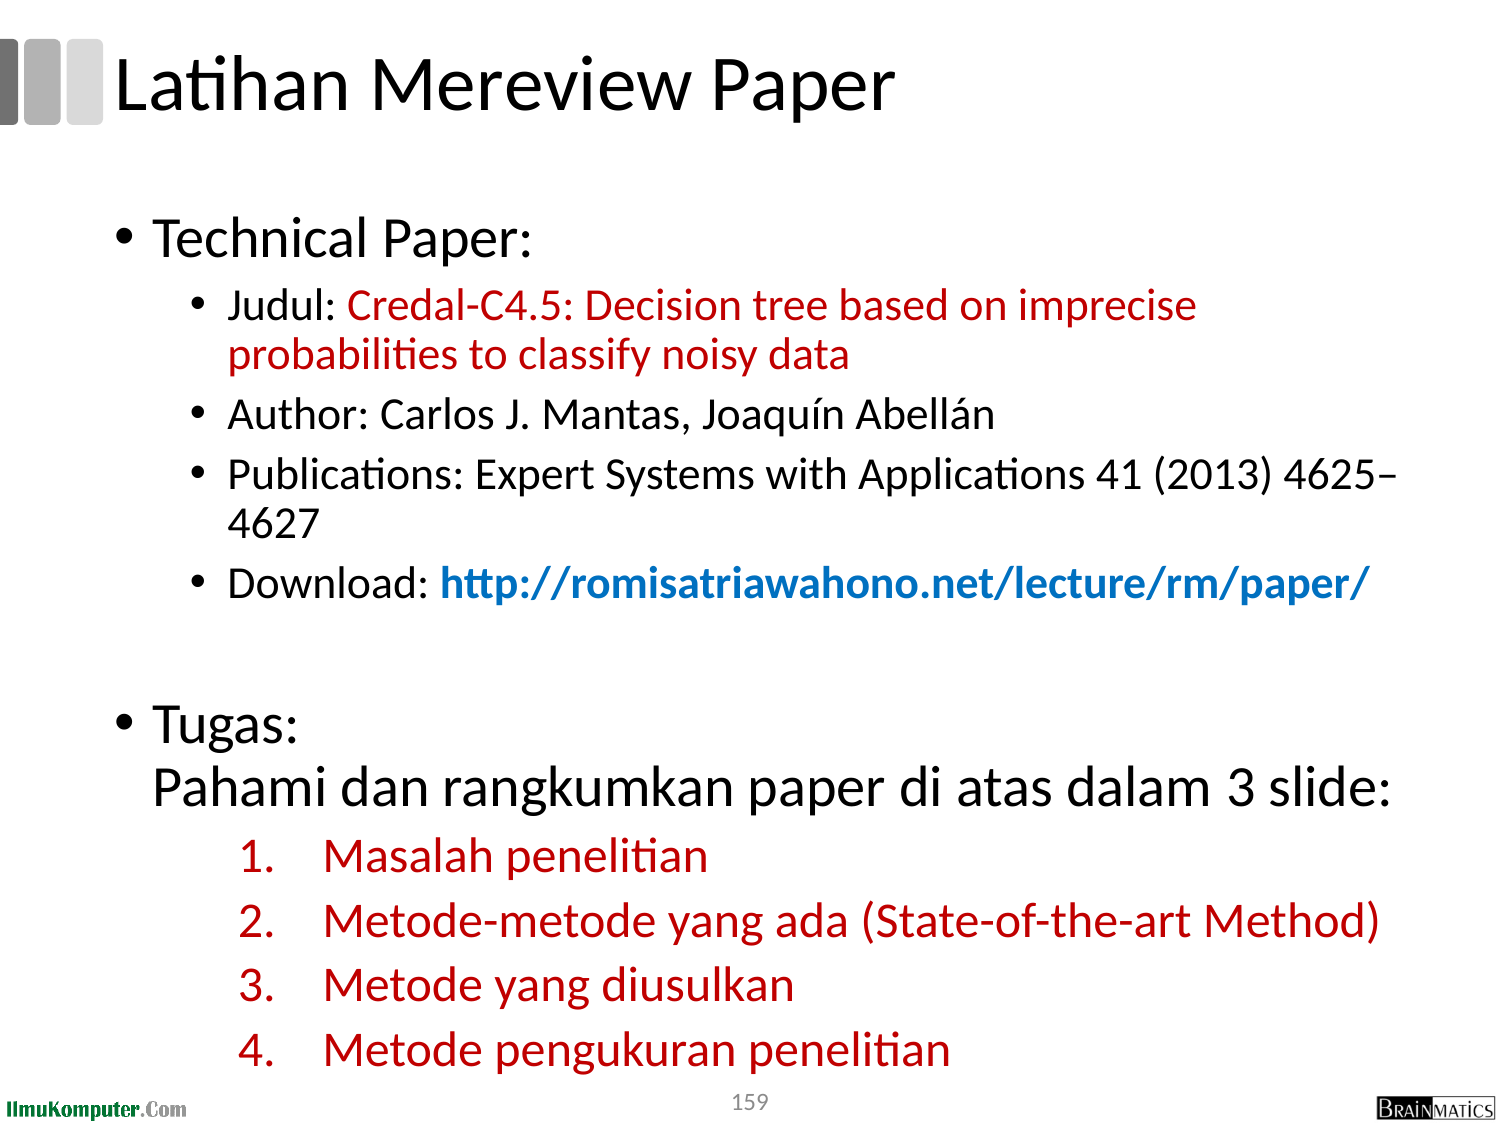

# Latihan Mereview Paper
Technical Paper:
Judul: Credal-C4.5: Decision tree based on imprecise probabilities to classify noisy data
Author: Carlos J. Mantas, Joaquín Abellán
Publications: Expert Systems with Applications 41 (2013) 4625–4627
Download: http://romisatriawahono.net/lecture/rm/paper/

Tugas:
Pahami dan rangkumkan paper di atas dalam 3 slide:
Masalah penelitian
Metode-metode yang ada (State-of-the-art Method)
Metode yang diusulkan
Metode pengukuran penelitian
159